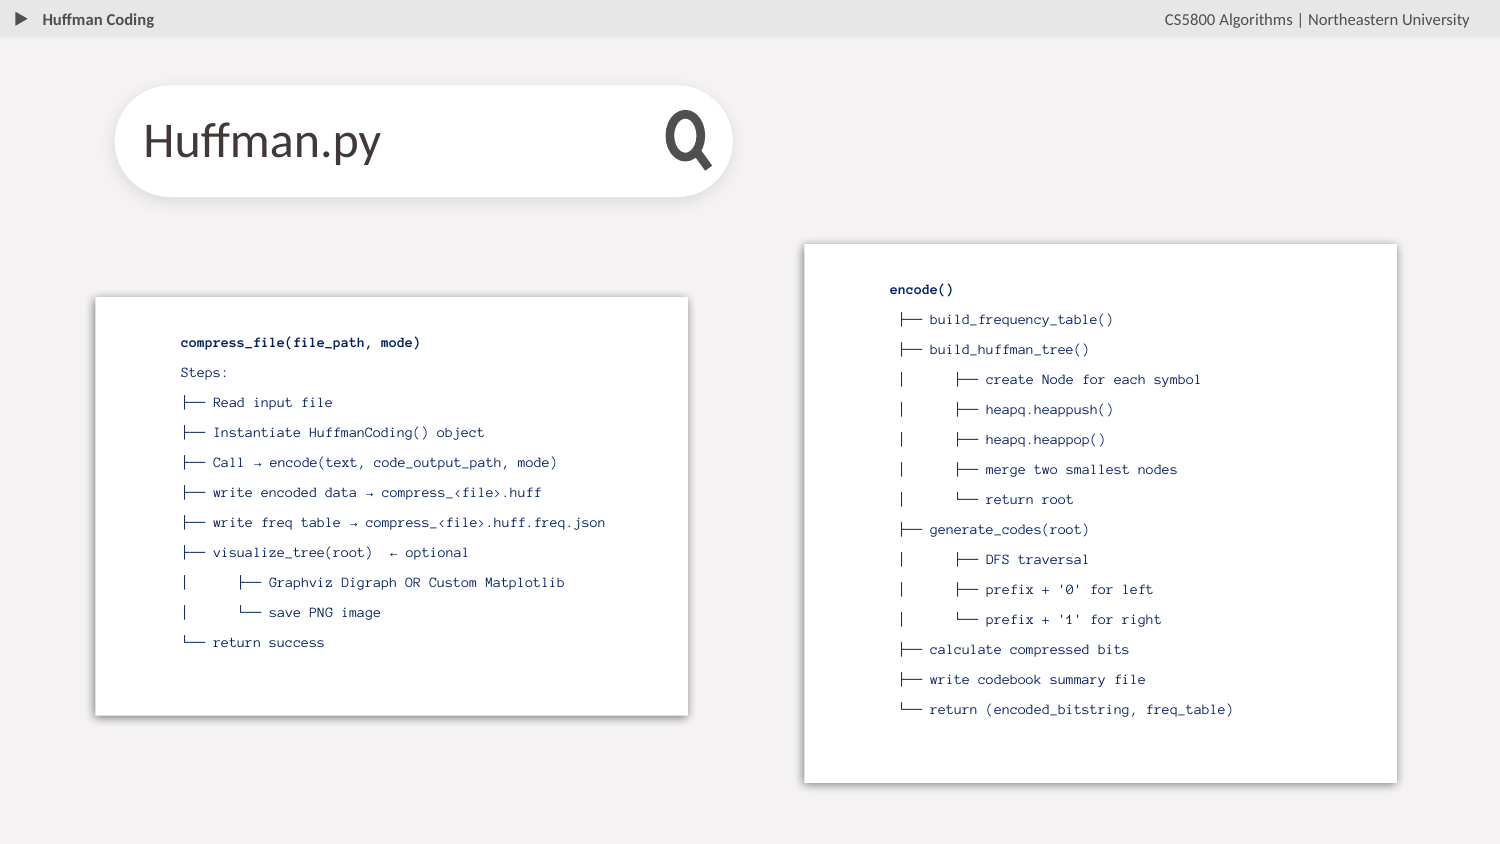

Huffman Coding

CS5800 Algorithms | Northeastern University

Huffman.py

encode()
 ├── build_frequency_table()
 ├── build_huffman_tree()
 │      ├── create Node for each symbol
 │      ├── heapq.heappush()
 │      ├── heapq.heappop()
 │      ├── merge two smallest nodes
 │      └── return root
 ├── generate_codes(root)
 │      ├── DFS traversal
 │      ├── prefix + '0' for left
 │      └── prefix + '1' for right
 ├── calculate compressed bits
 ├── write codebook summary file
 └── return (encoded_bitstring, freq_table)

compress_file(file_path, mode)
Steps:
├── Read input file
├── Instantiate HuffmanCoding() object
├── Call → encode(text, code_output_path, mode)
├── write encoded data → compress_<file>.huff
├── write freq table → compress_<file>.huff.freq.json
├── visualize_tree(root)  ← optional
│      ├── Graphviz Digraph OR Custom Matplotlib
│      └── save PNG image
└── return success